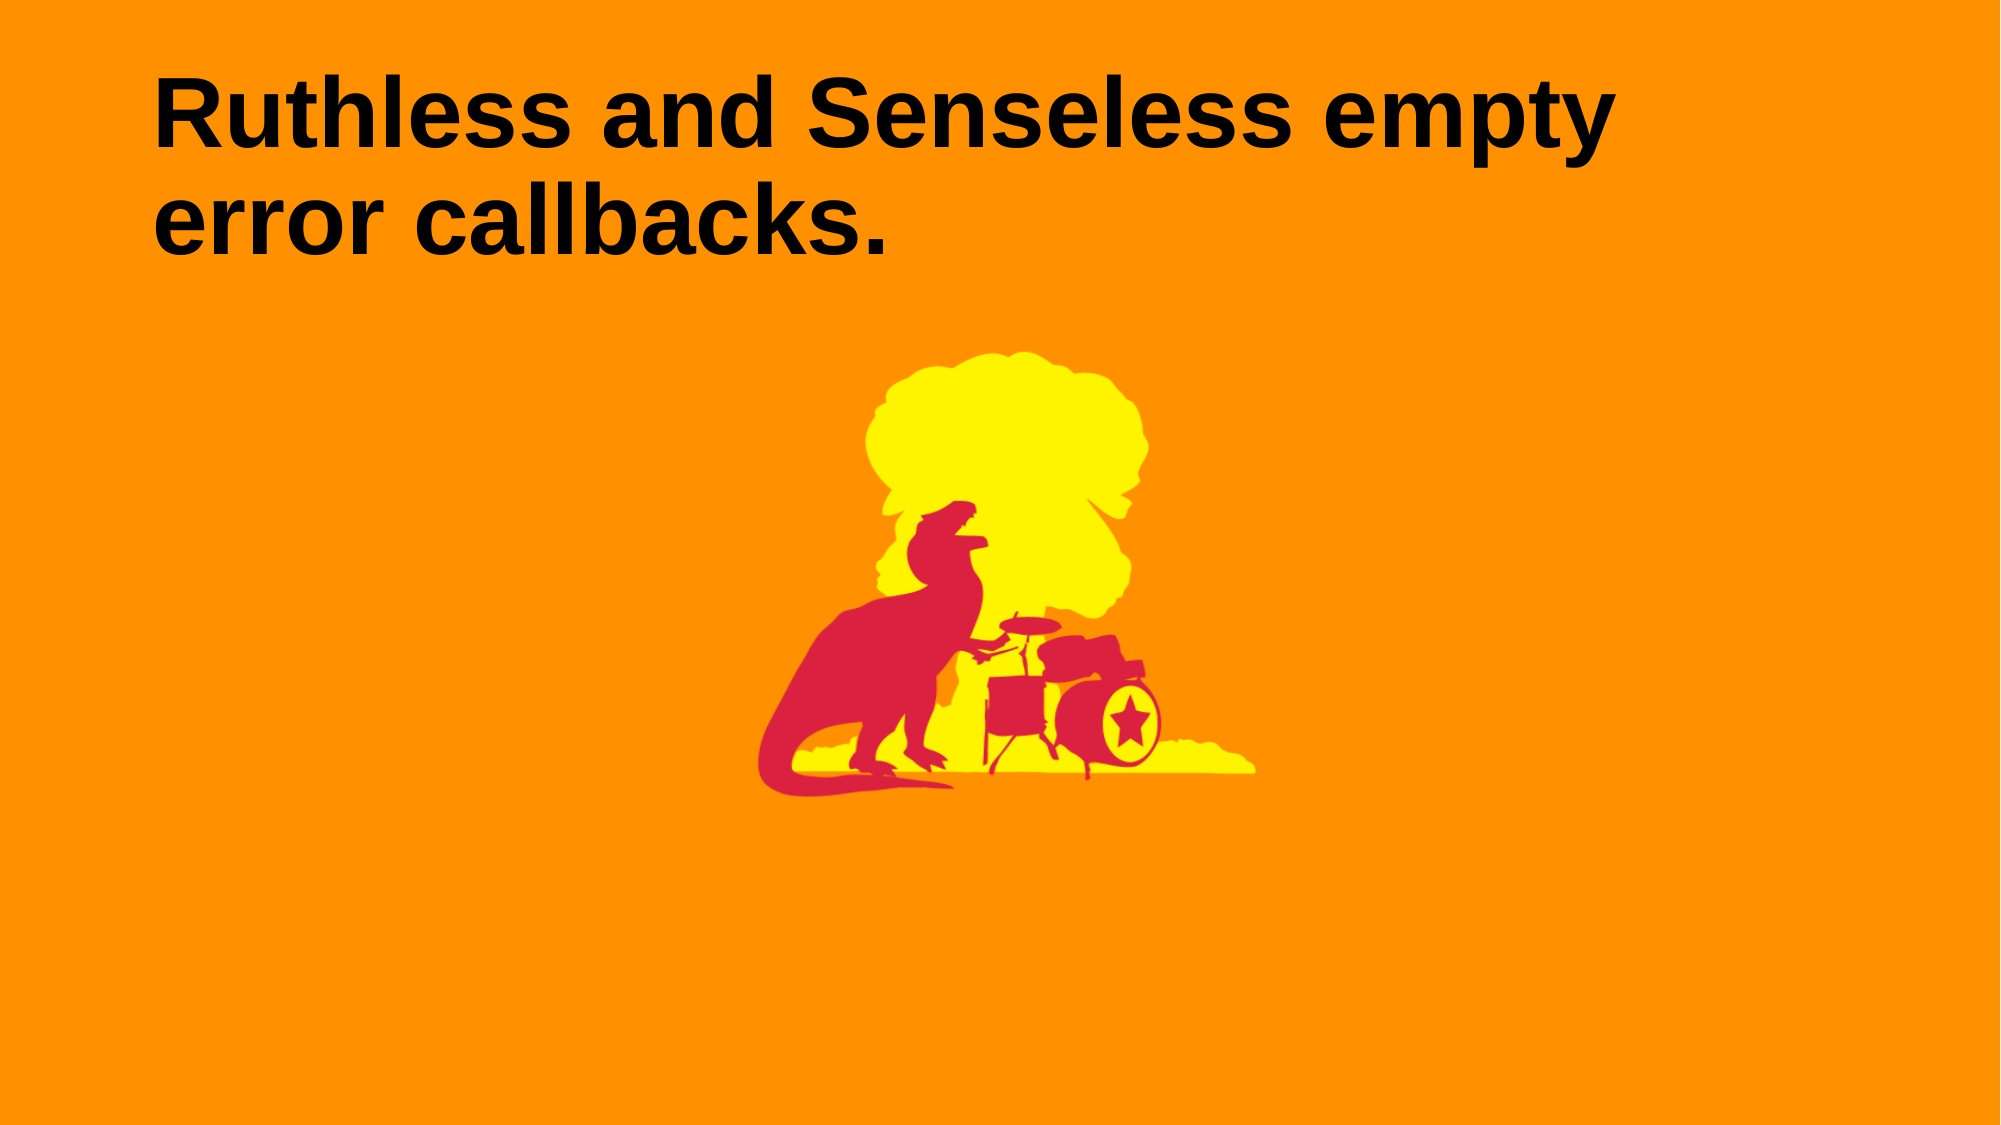

# Ruthless and Senseless empty error callbacks.